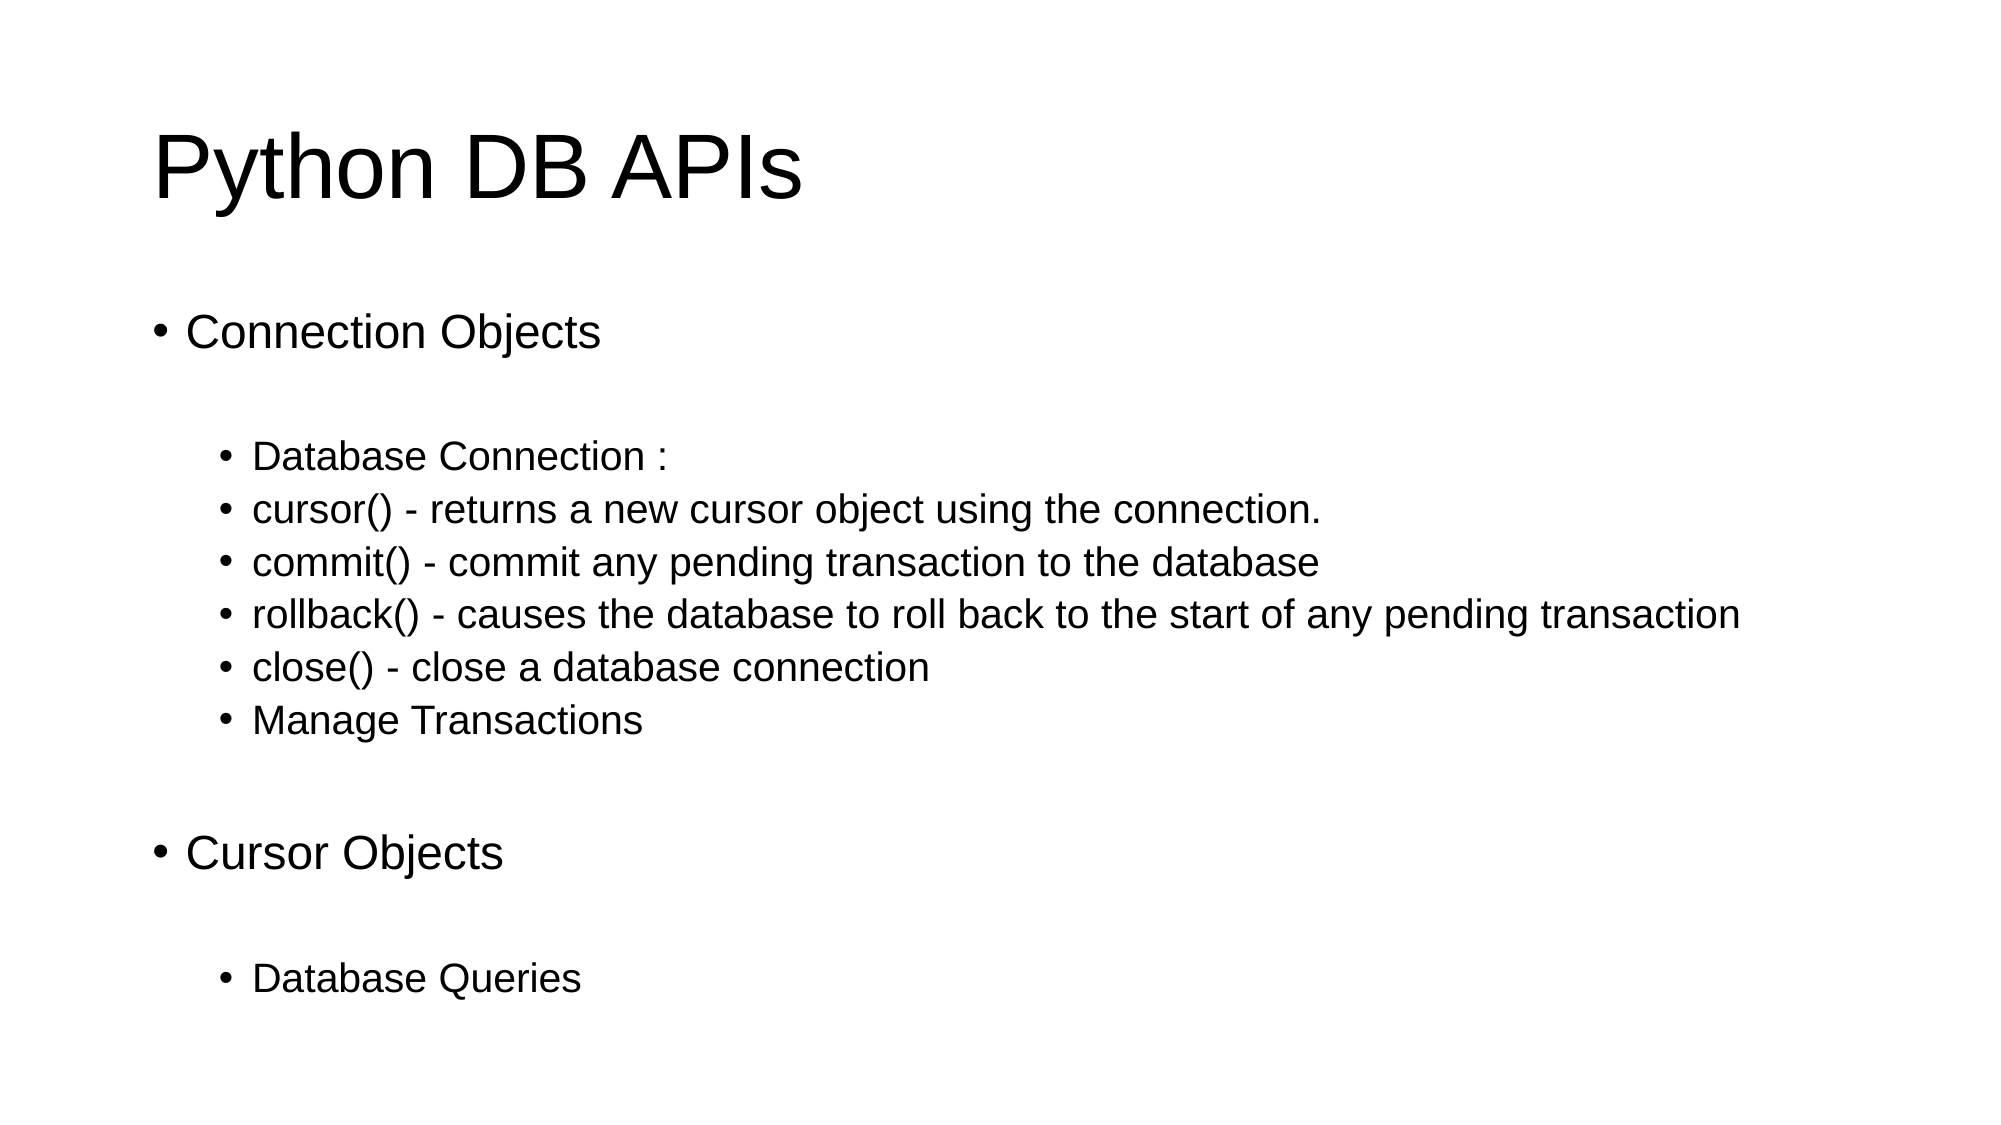

# Python DB APIs
Connection Objects

Database Connection :
cursor() - returns a new cursor object using the connection.
commit() - commit any pending transaction to the database
rollback() - causes the database to roll back to the start of any pending transaction
close() - close a database connection
Manage Transactions

Cursor Objects

Database Queries